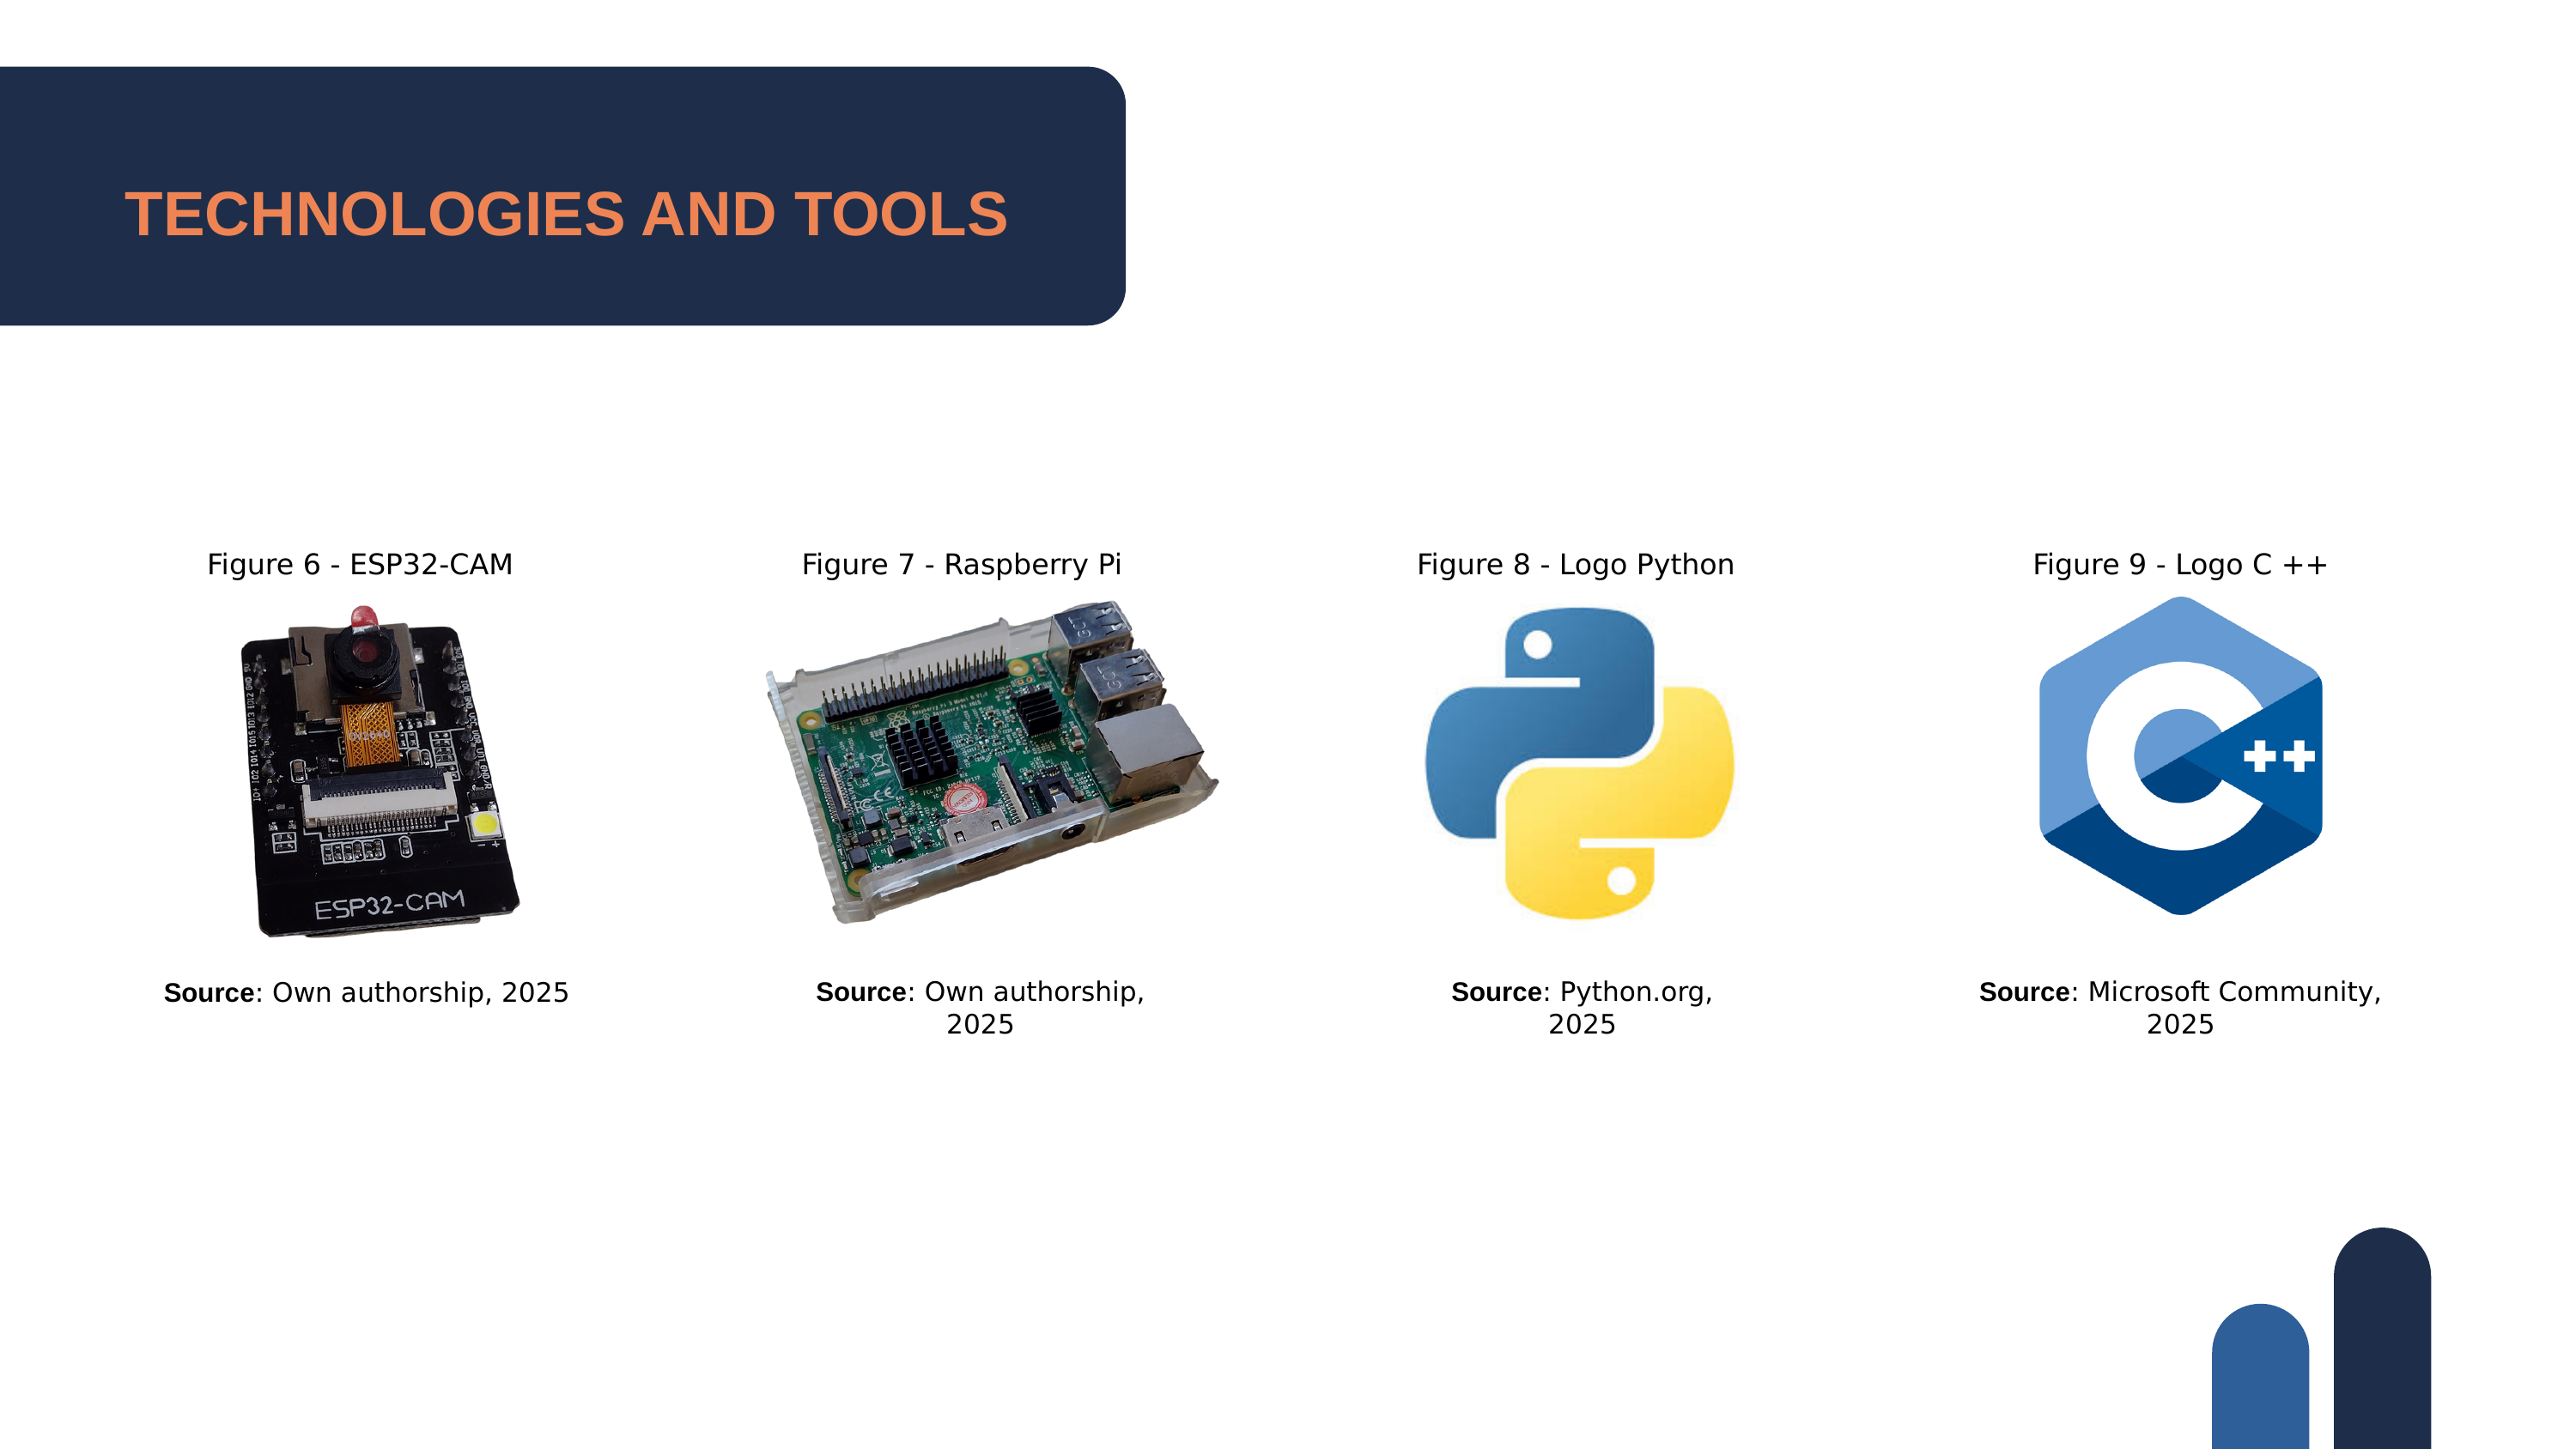

TECHNOLOGIES AND TOOLS
Figure 6 - ESP32-CAM

Source: Own authorship, 2025
Figure 7 - Raspberry Pi

Source: Own authorship, 2025
Figure 8 - Logo Python

Source: Python.org, 2025
Figure 9 - Logo C ++

Source: Microsoft Community, 2025